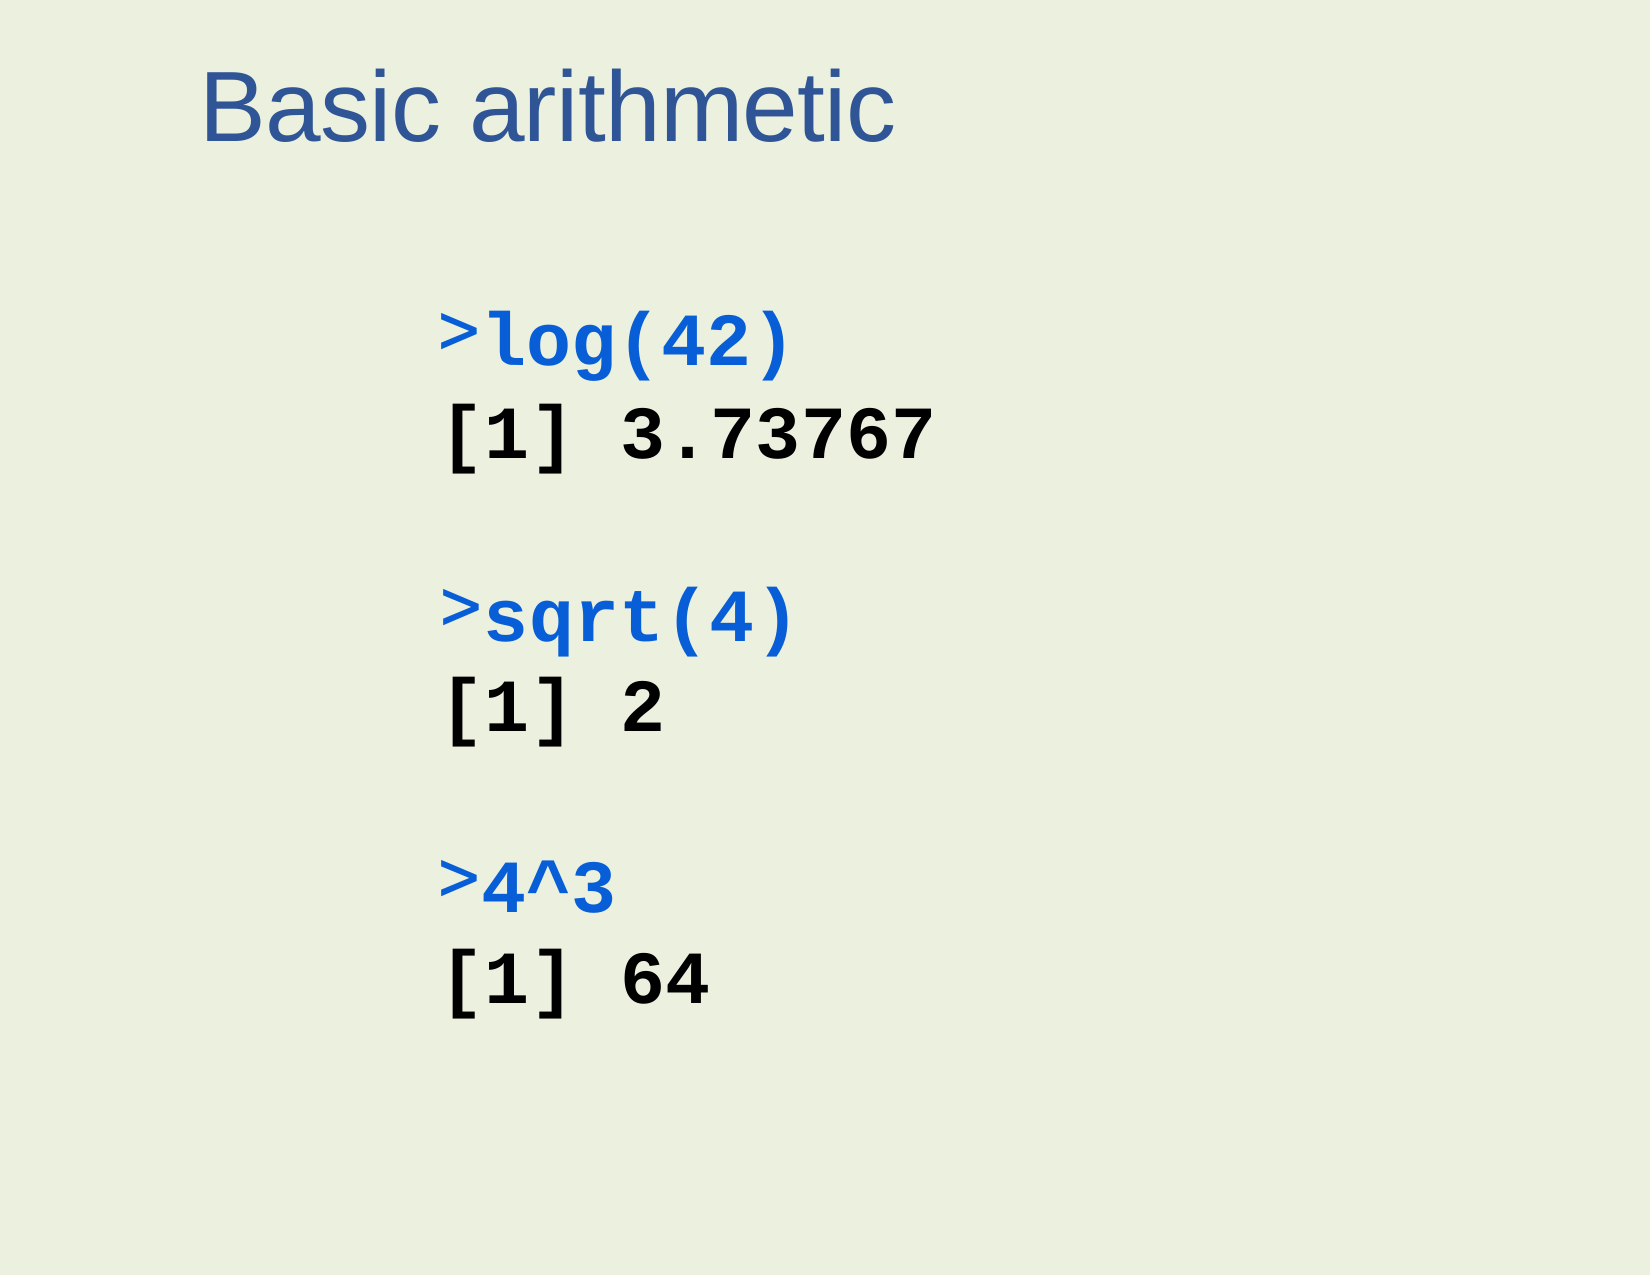

# Basic arithmetic
log(42)
[1] 3.73767

sqrt(4)
[1] 2

4^3
[1] 64